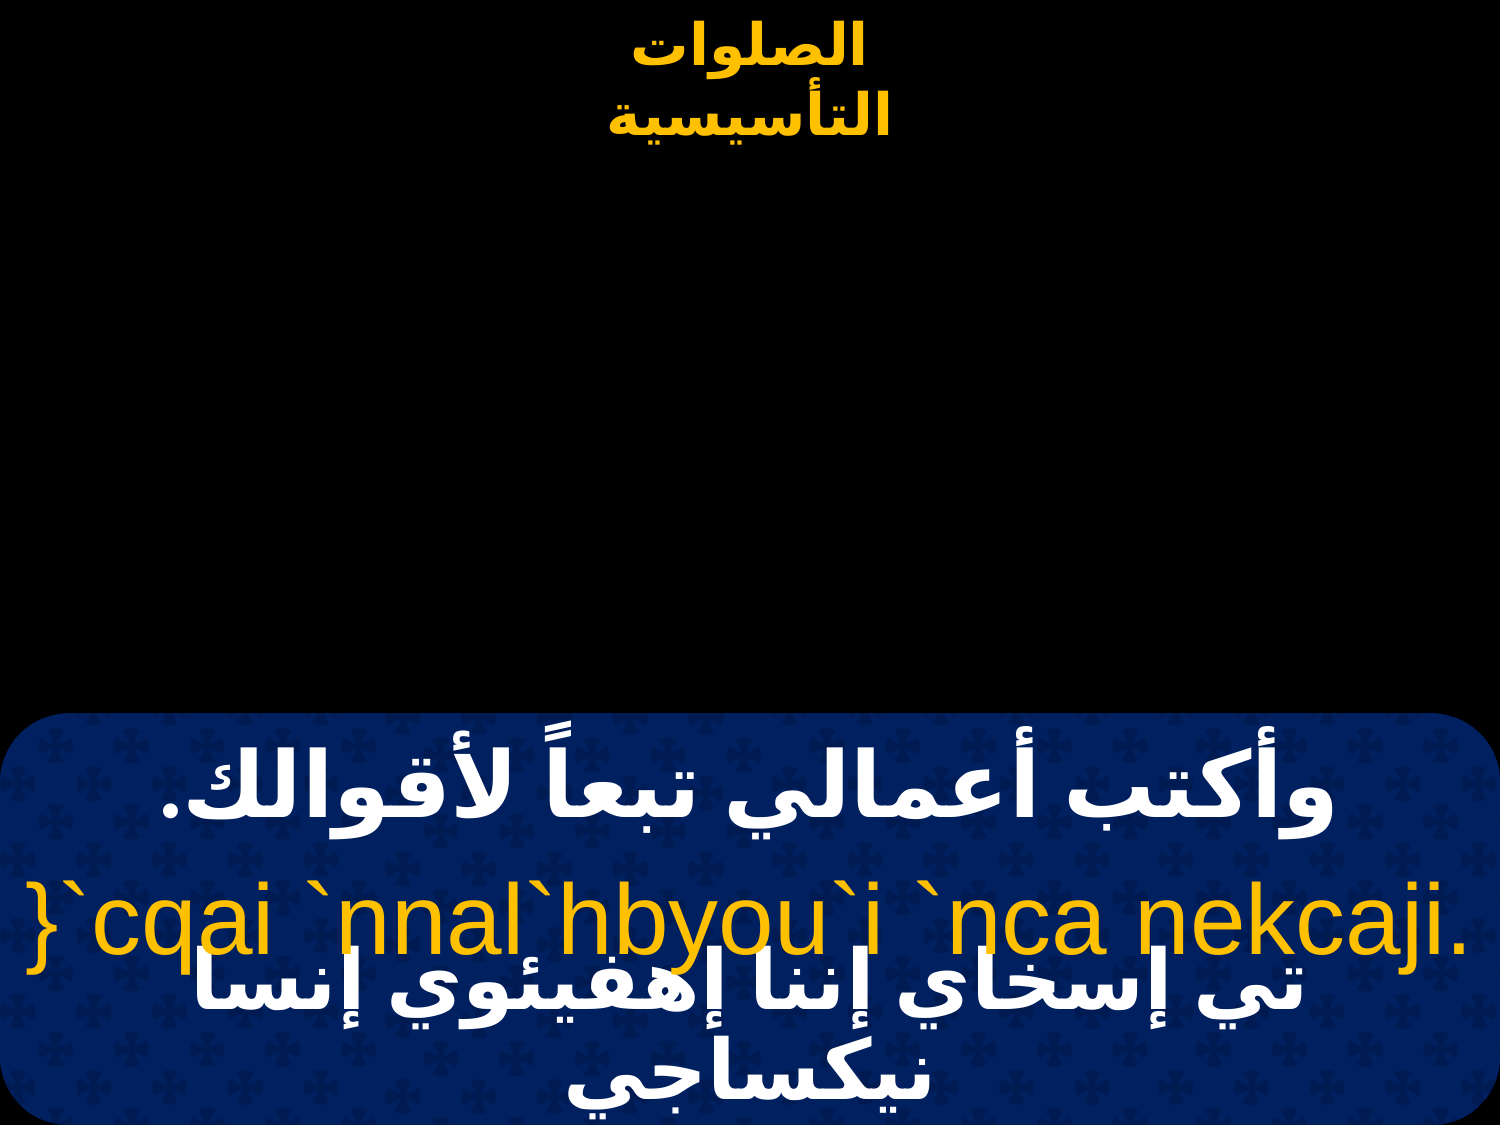

# وأكتب أعمالي تبعاً لأقوالك.
}`cqai `nnal`hbyou`i `nca nekcaji.
تي إسخاي إننا إهفيئوي إنسا نيكساجي